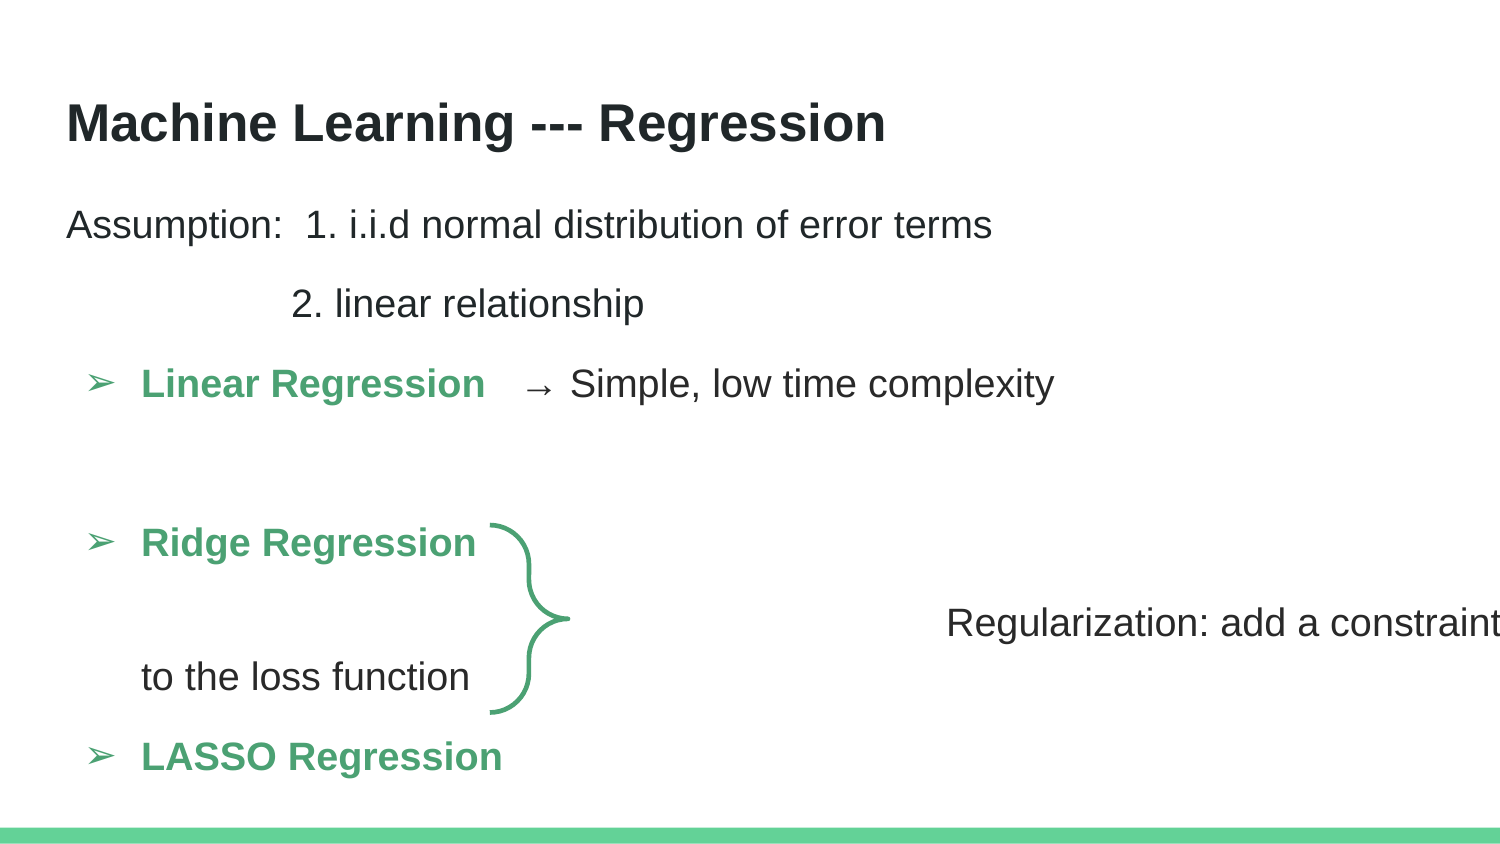

# Machine Learning --- Regression
Assumption:  1. i.i.d normal distribution of error terms
2. linear relationship
Linear Regression   → Simple, low time complexity

Ridge Regression
					     Regularization: add a constraint to the loss function
LASSO Regression